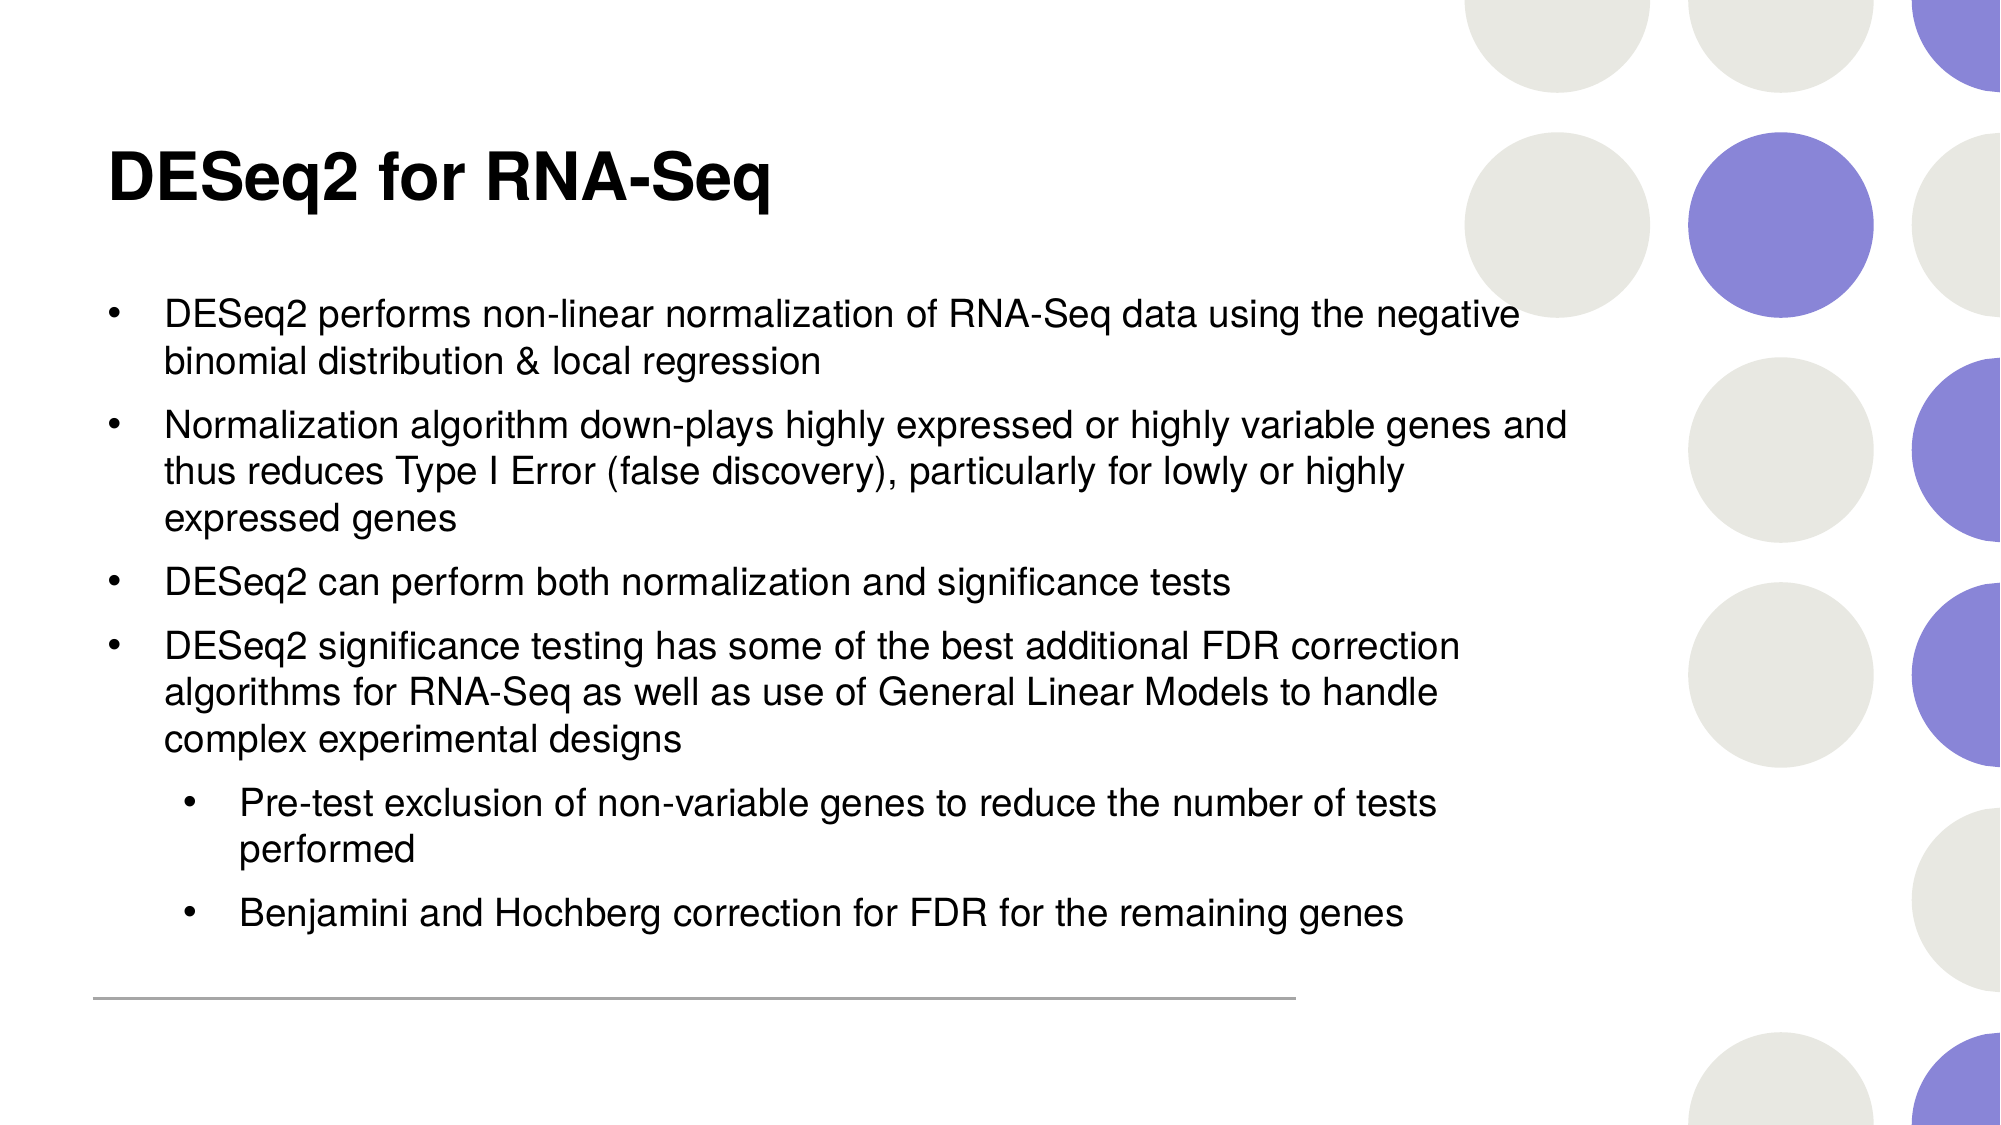

# DESeq2 for RNA-Seq
DESeq2 performs non-linear normalization of RNA-Seq data using the negative binomial distribution & local regression
Normalization algorithm down-plays highly expressed or highly variable genes and thus reduces Type I Error (false discovery), particularly for lowly or highly expressed genes
DESeq2 can perform both normalization and significance tests
DESeq2 significance testing has some of the best additional FDR correction algorithms for RNA-Seq as well as use of General Linear Models to handle complex experimental designs
Pre-test exclusion of non-variable genes to reduce the number of tests performed
Benjamini and Hochberg correction for FDR for the remaining genes